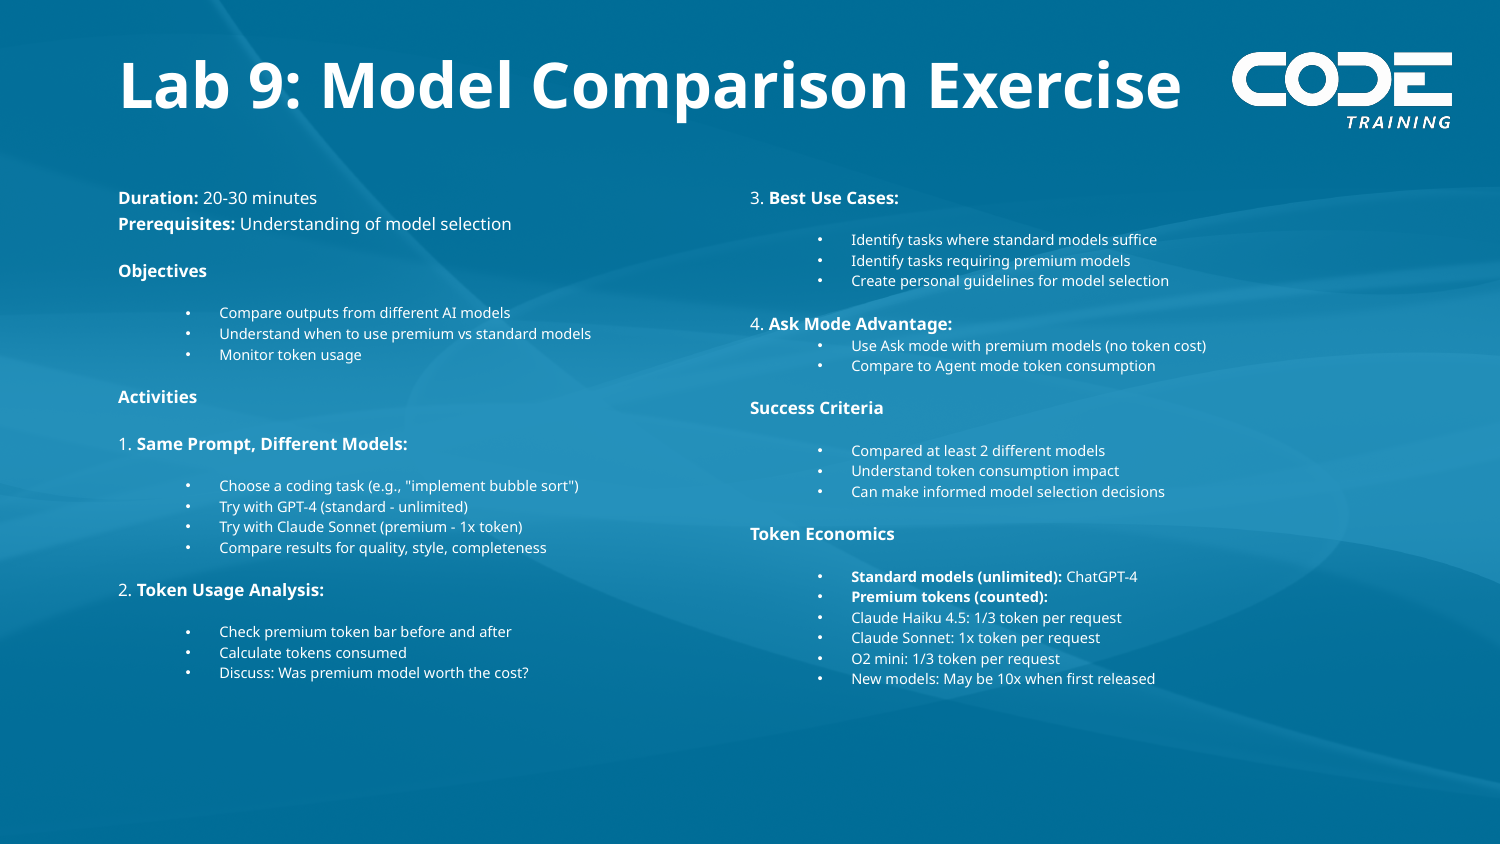

# Lab 9: Model Comparison Exercise
Duration: 20-30 minutes
Prerequisites: Understanding of model selection
Objectives
Compare outputs from different AI models
Understand when to use premium vs standard models
Monitor token usage
Activities
1. Same Prompt, Different Models:
Choose a coding task (e.g., "implement bubble sort")
Try with GPT-4 (standard - unlimited)
Try with Claude Sonnet (premium - 1x token)
Compare results for quality, style, completeness
2. Token Usage Analysis:
Check premium token bar before and after
Calculate tokens consumed
Discuss: Was premium model worth the cost?
3. Best Use Cases:
Identify tasks where standard models suffice
Identify tasks requiring premium models
Create personal guidelines for model selection
4. Ask Mode Advantage:
Use Ask mode with premium models (no token cost)
Compare to Agent mode token consumption
Success Criteria
Compared at least 2 different models
Understand token consumption impact
Can make informed model selection decisions
Token Economics
Standard models (unlimited): ChatGPT-4
Premium tokens (counted):
Claude Haiku 4.5: 1/3 token per request
Claude Sonnet: 1x token per request
O2 mini: 1/3 token per request
New models: May be 10x when first released